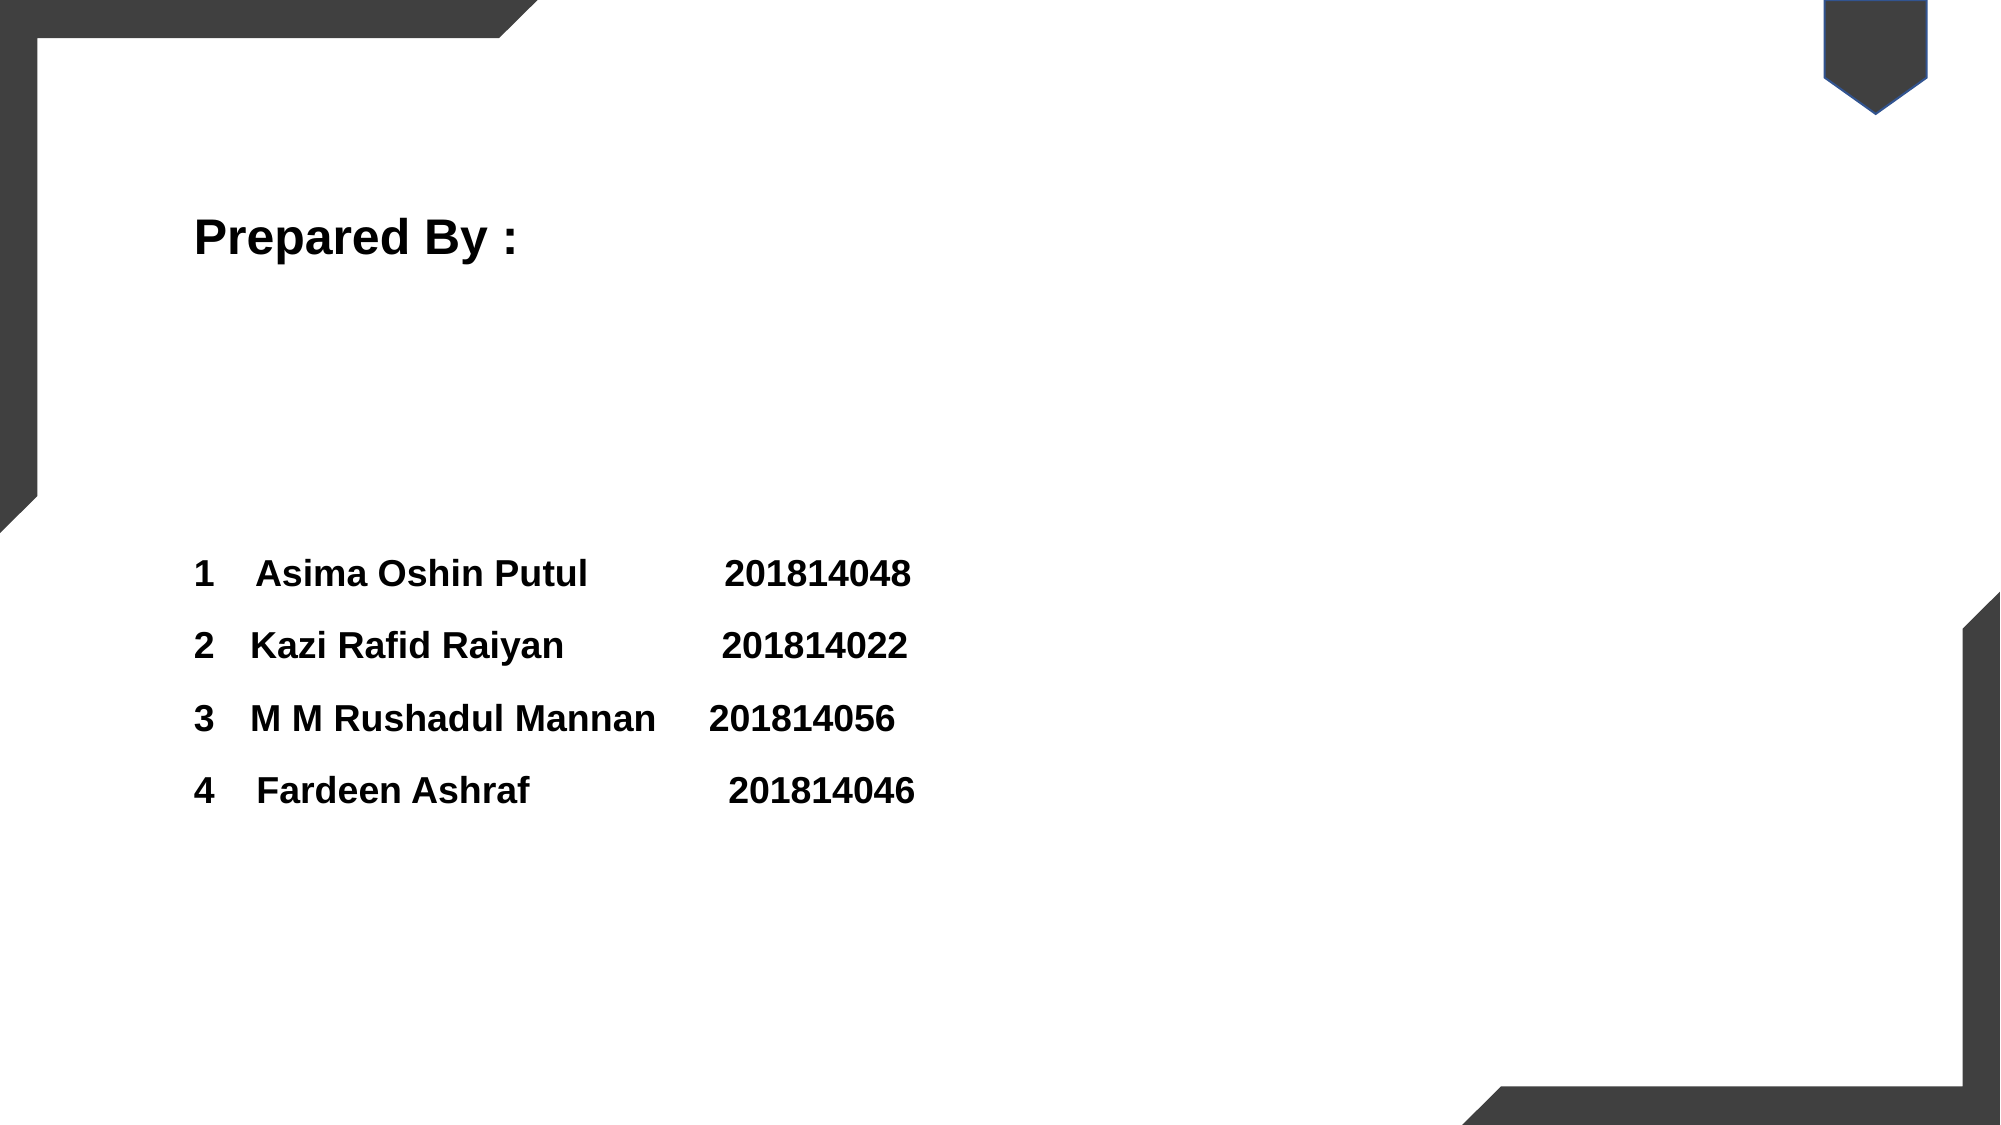

Predictis
Prepared By :

1    Asima Oshin Putul             201814048
Kazi Rafid Raiyan               201814022
M M Rushadul Mannan     201814056
4    Fardeen Ashraf                   201814046

A Medical Decision Making Daignosis System